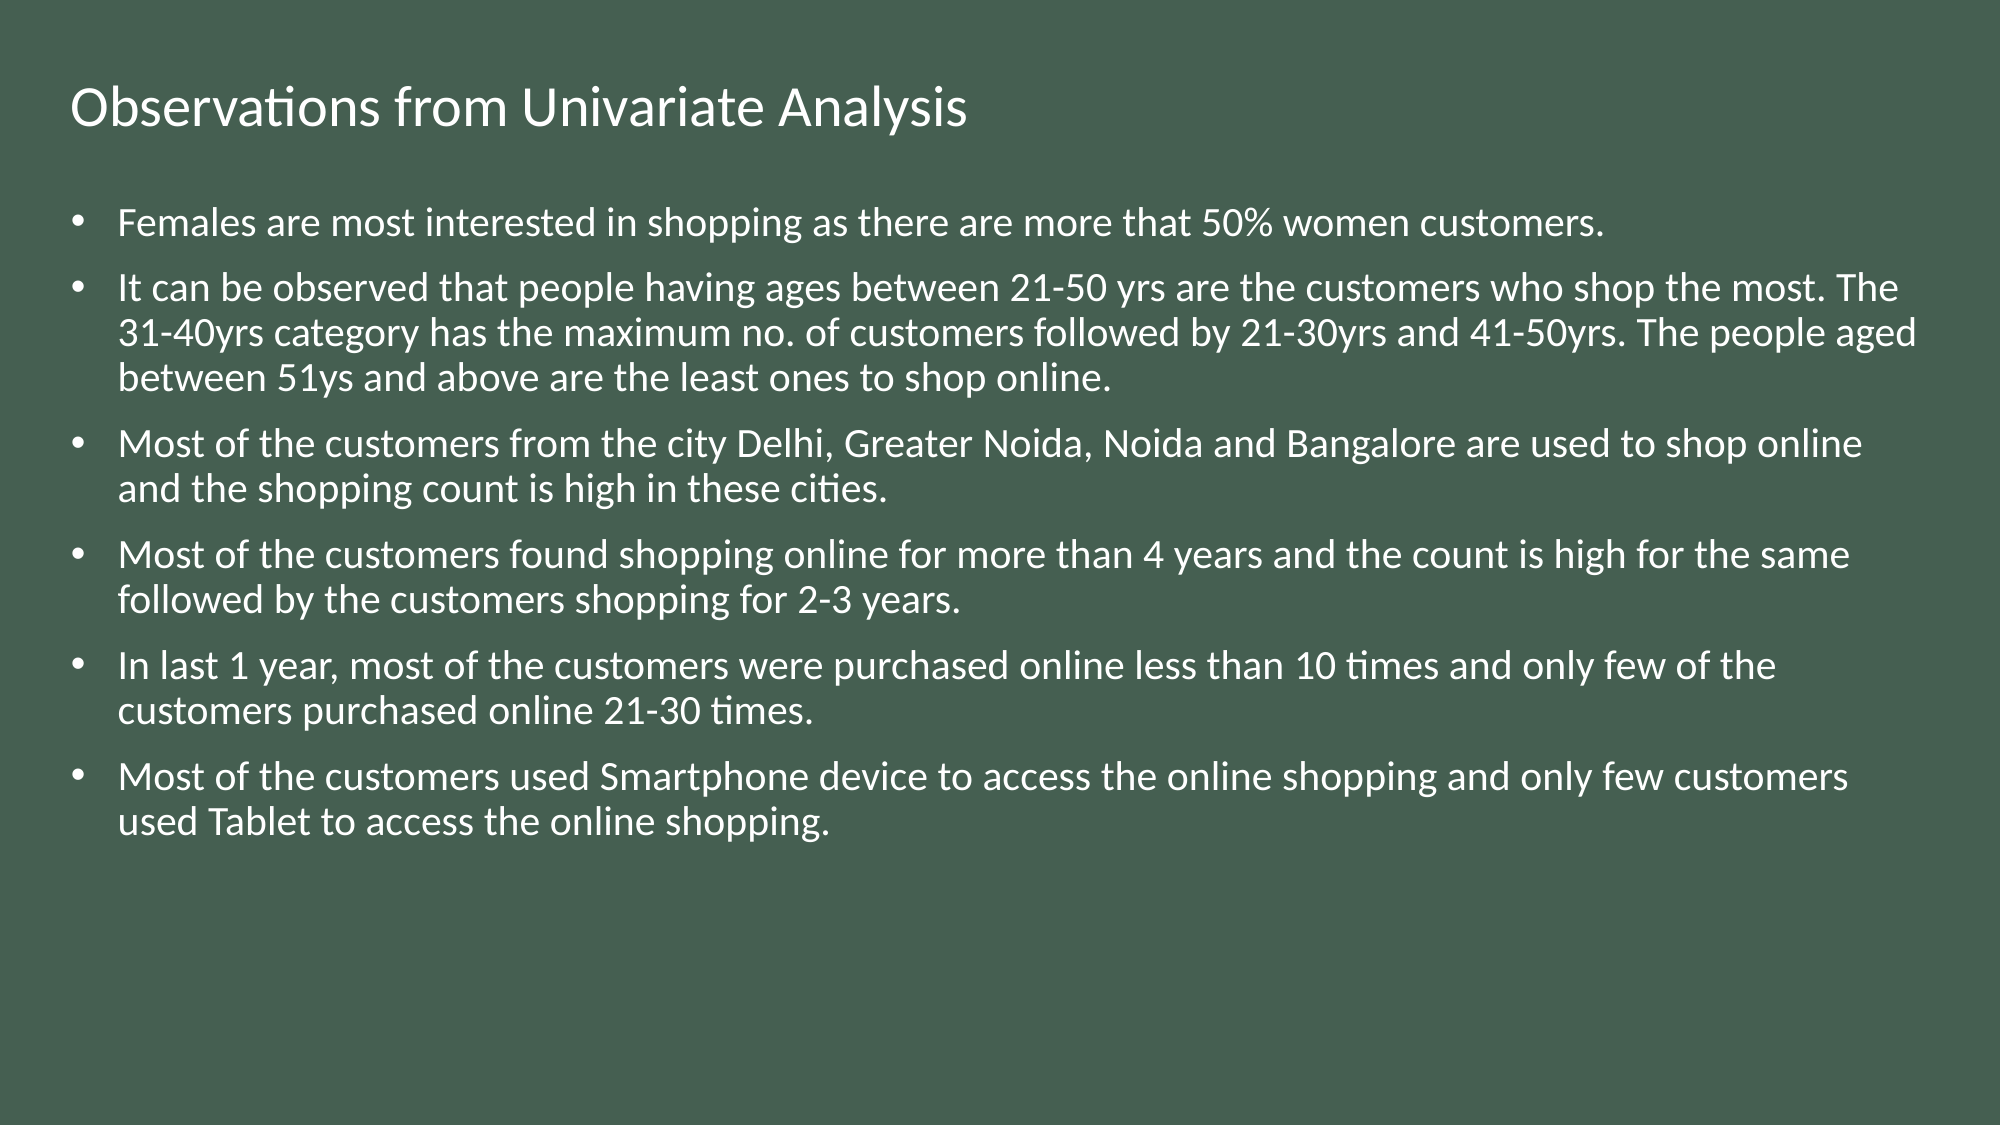

# Observations from Univariate Analysis
Females are most interested in shopping as there are more that 50% women customers.
It can be observed that people having ages between 21-50 yrs are the customers who shop the most. The 31-40yrs category has the maximum no. of customers followed by 21-30yrs and 41-50yrs. The people aged between 51ys and above are the least ones to shop online.
Most of the customers from the city Delhi, Greater Noida, Noida and Bangalore are used to shop online and the shopping count is high in these cities.
Most of the customers found shopping online for more than 4 years and the count is high for the same followed by the customers shopping for 2-3 years.
In last 1 year, most of the customers were purchased online less than 10 times and only few of the customers purchased online 21-30 times.
Most of the customers used Smartphone device to access the online shopping and only few customers used Tablet to access the online shopping.